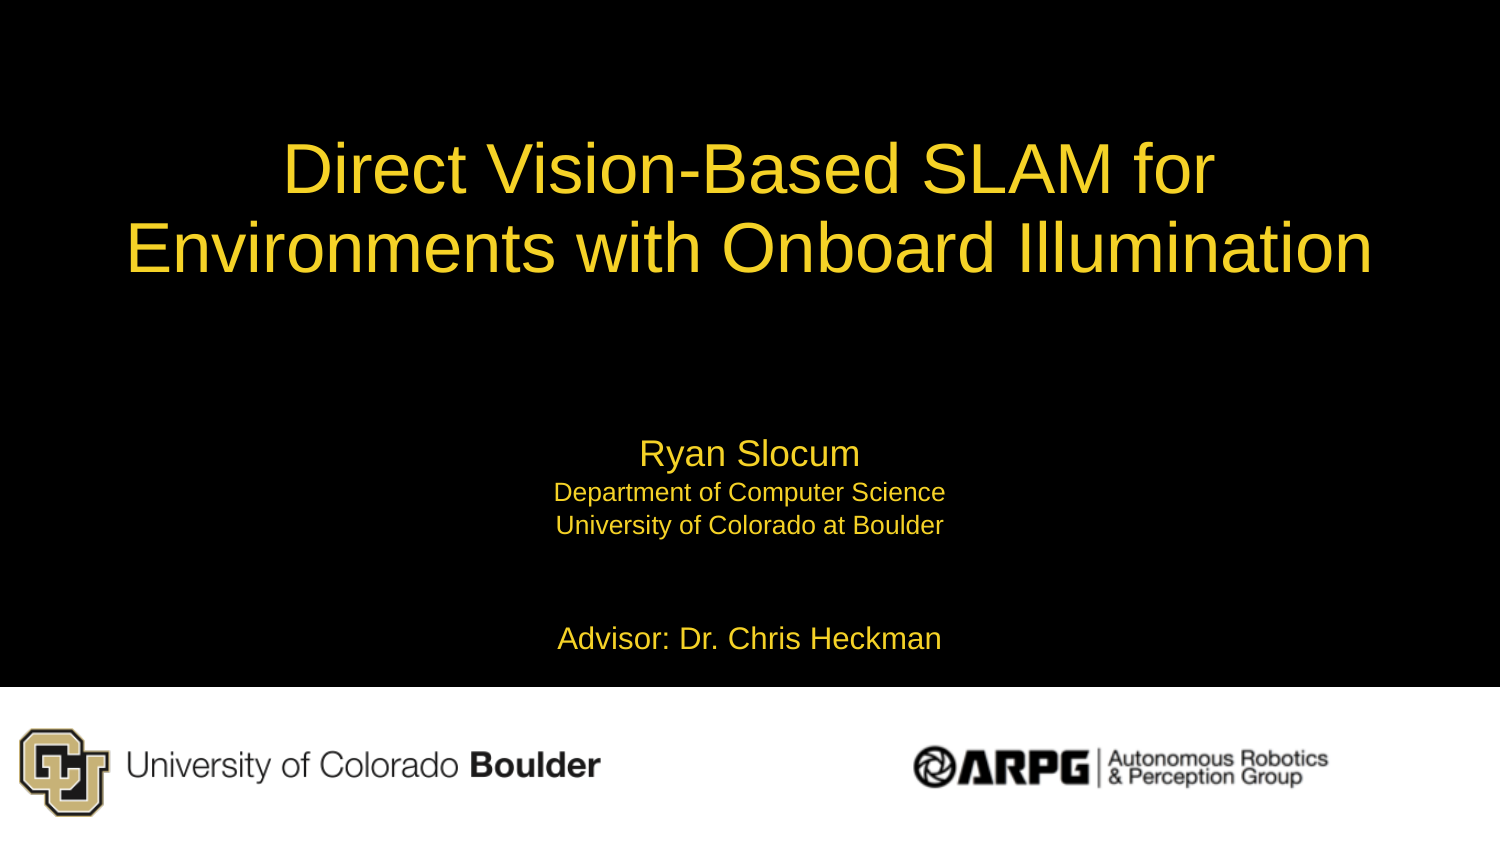

Direct Vision-Based SLAM for Environments with Onboard Illumination

Ryan Slocum
Department of Computer Science
University of Colorado at Boulder
Advisor: Dr. Chris Heckman